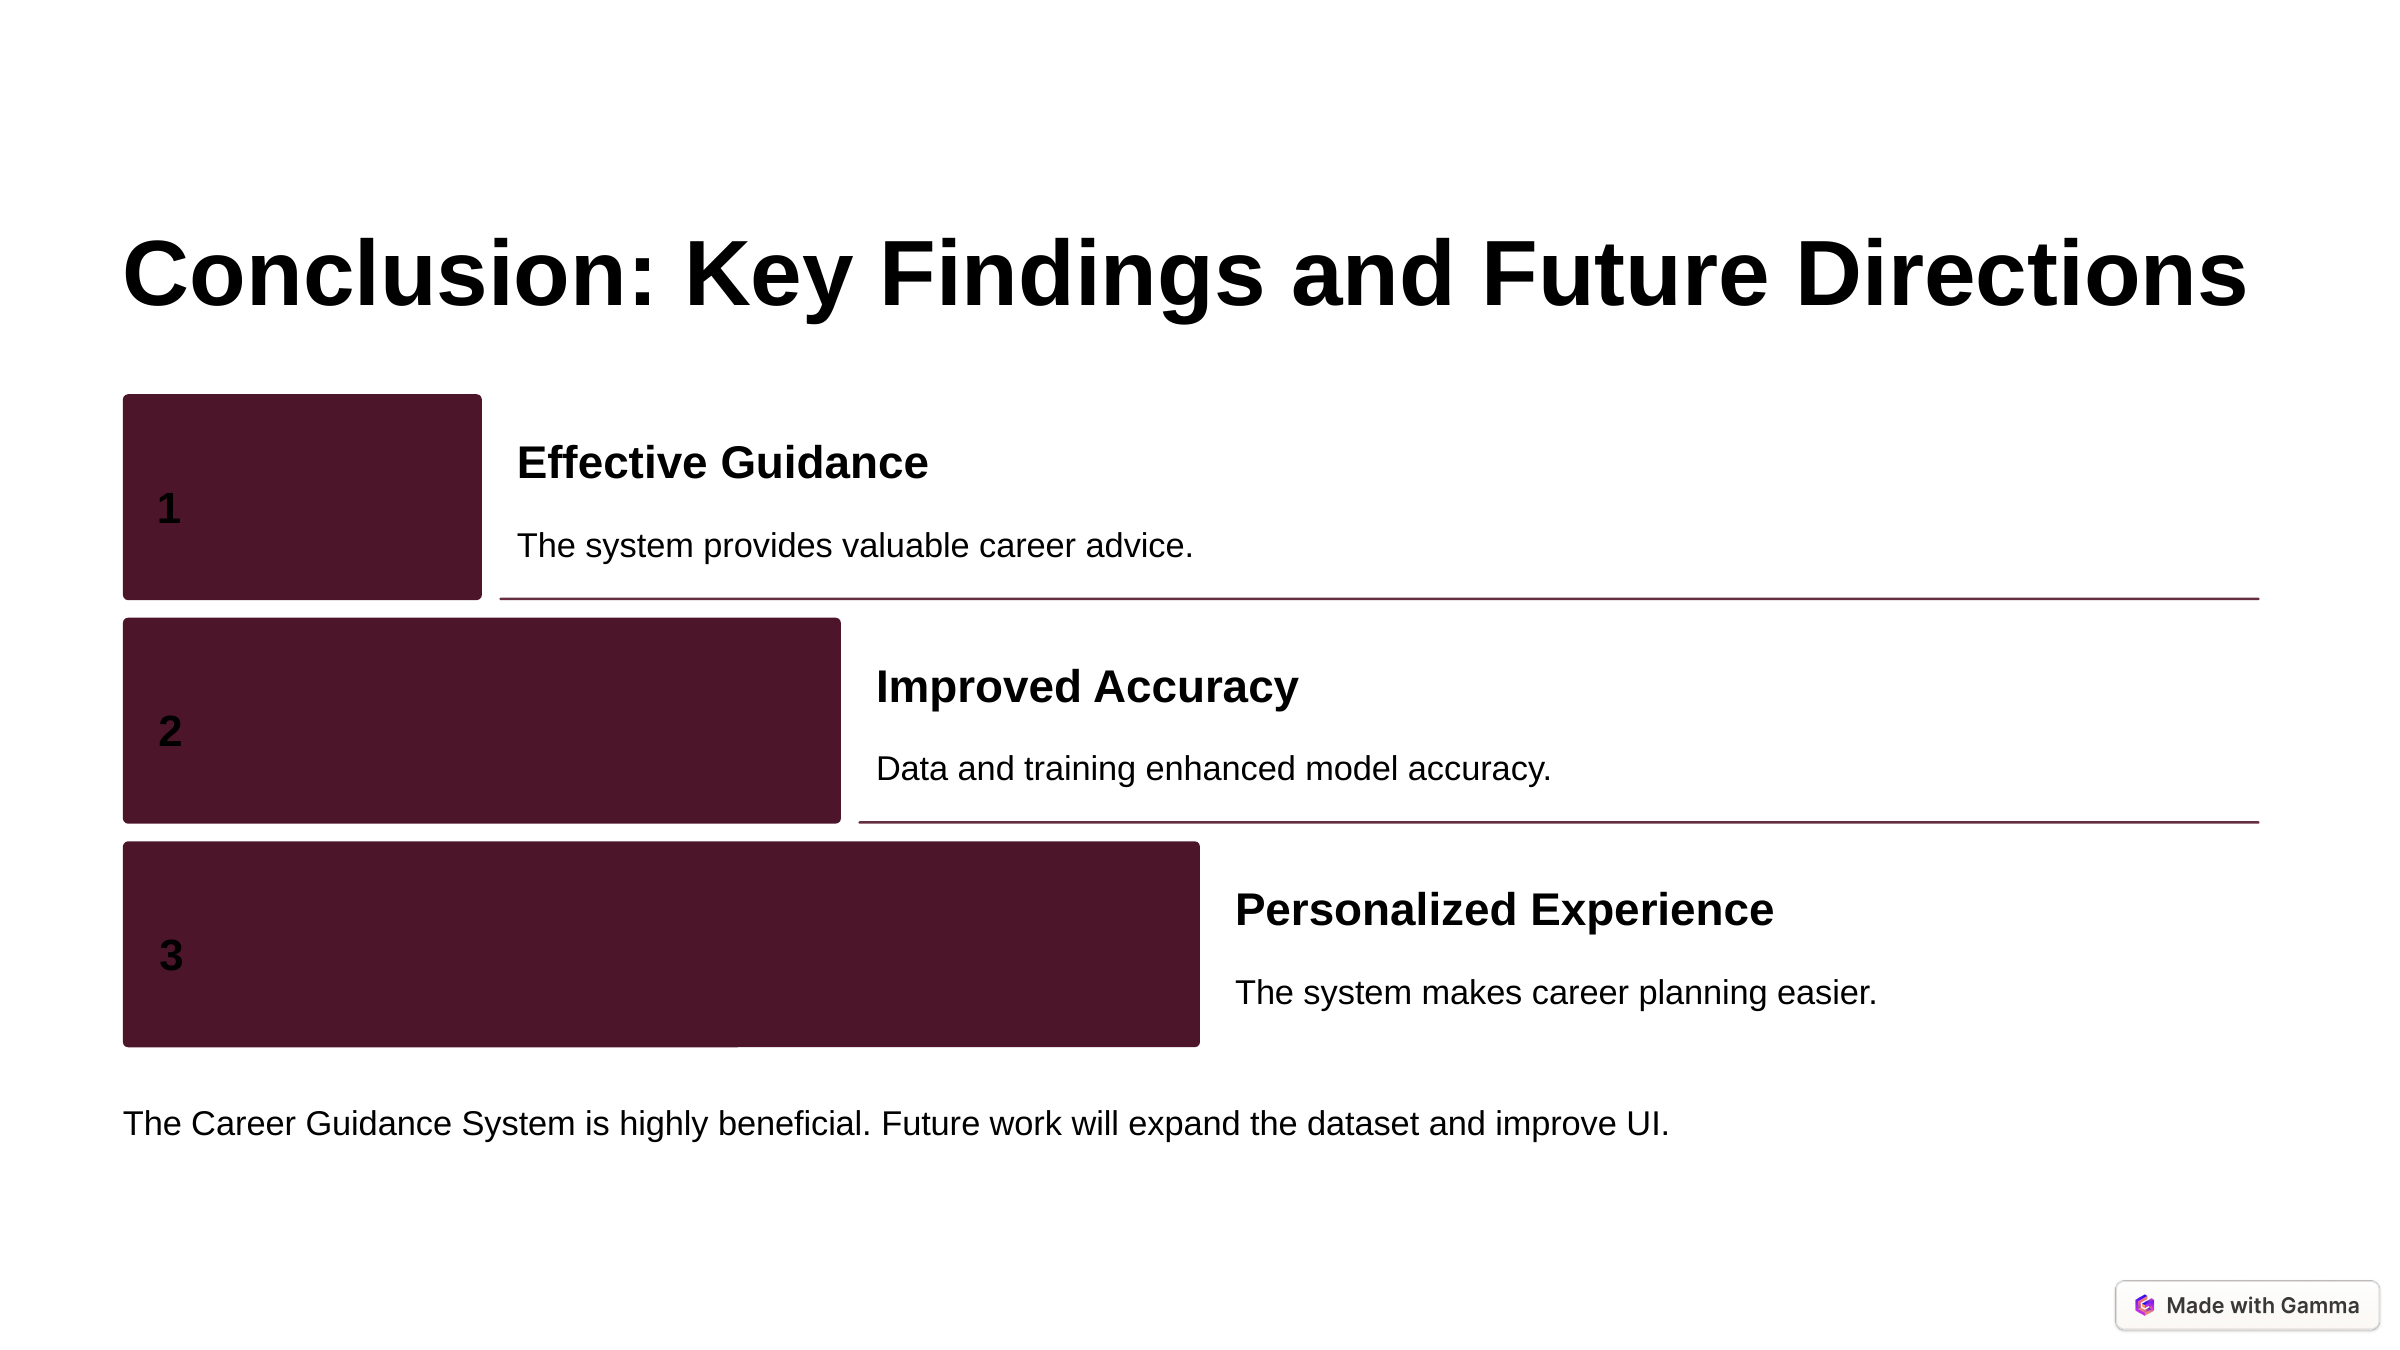

Conclusion: Key Findings and Future Directions

Effective Guidance
1
The system provides valuable career advice.

Improved Accuracy
2
Data and training enhanced model accuracy.

Personalized Experience
3
The system makes career planning easier.
The Career Guidance System is highly beneficial. Future work will expand the dataset and improve UI.